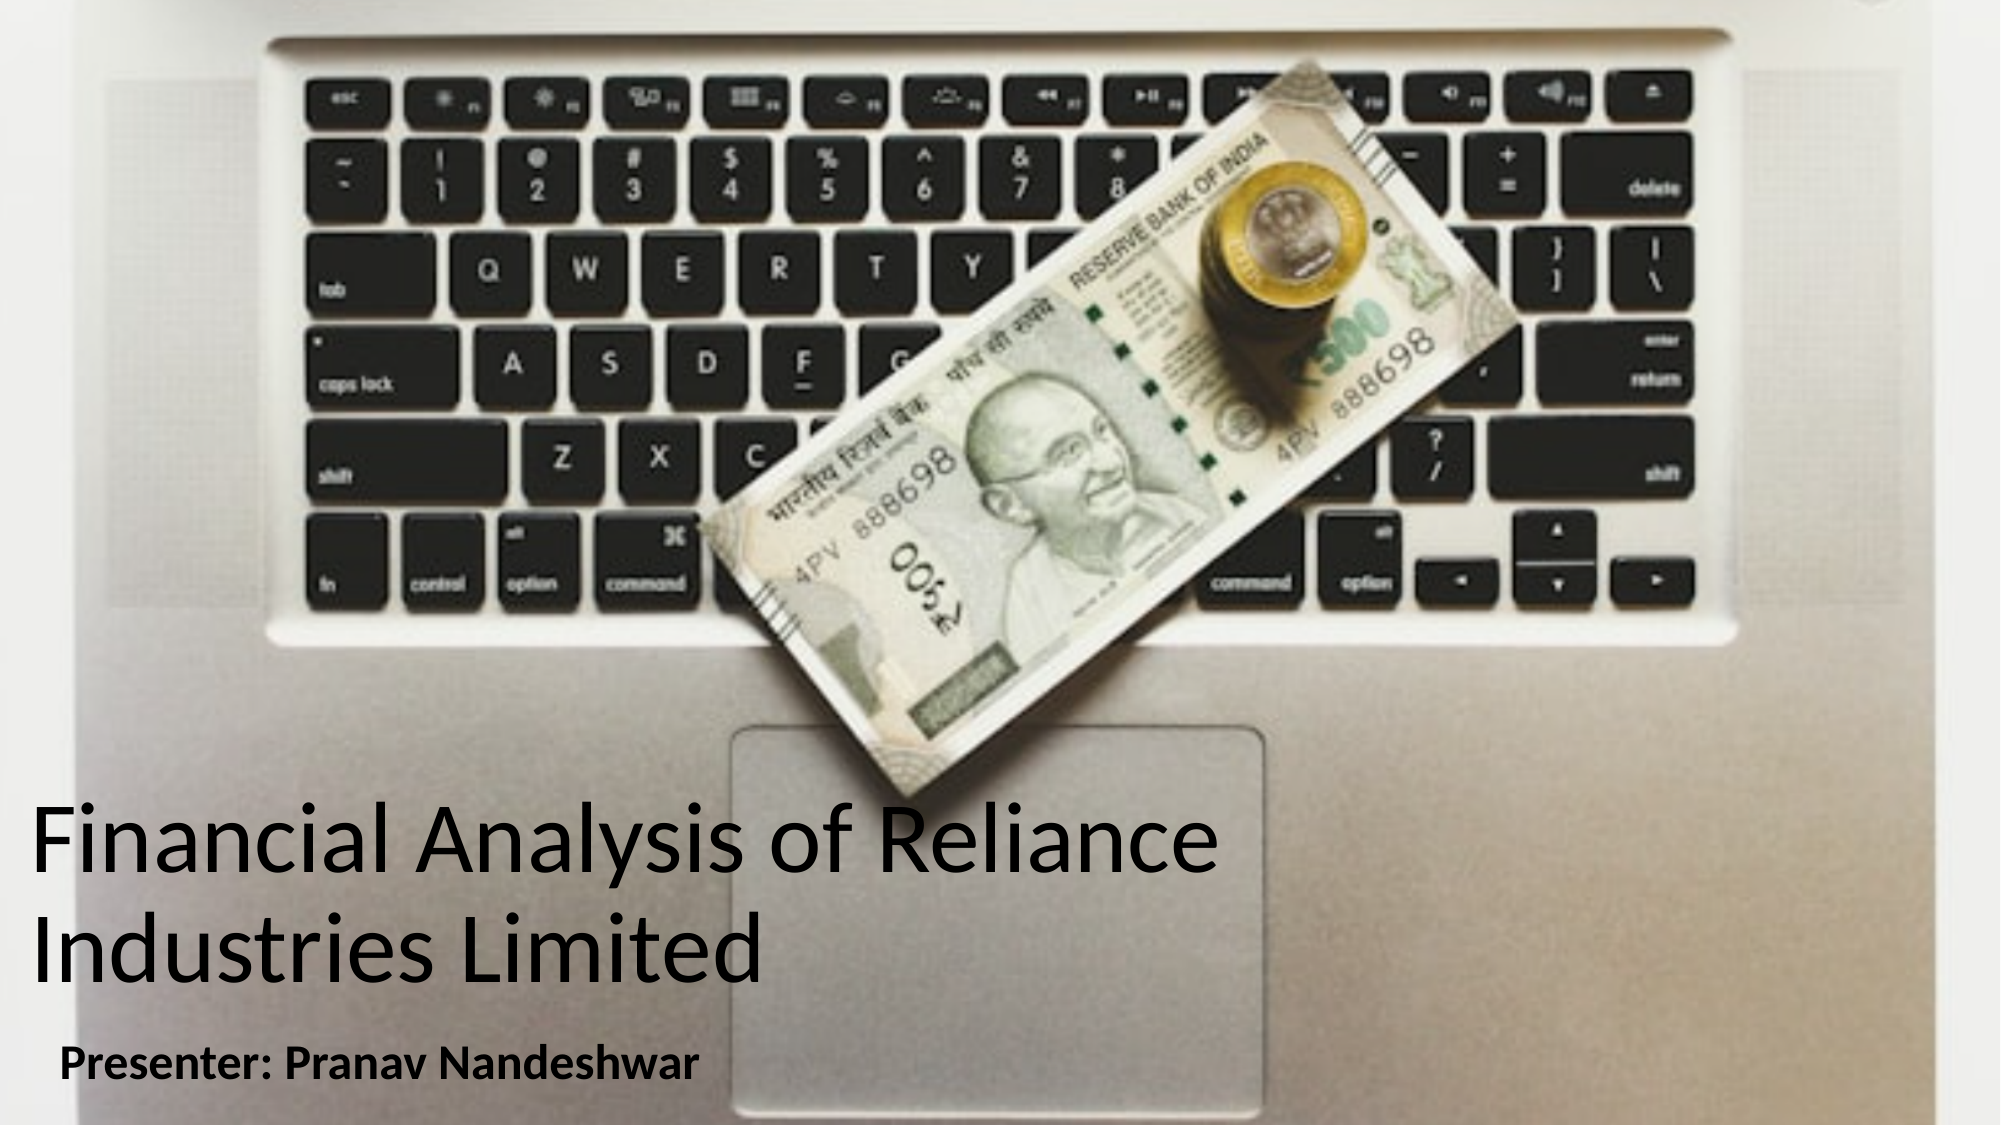

# Financial Analysis of Reliance Industries Limited
Presenter: Pranav Nandeshwar